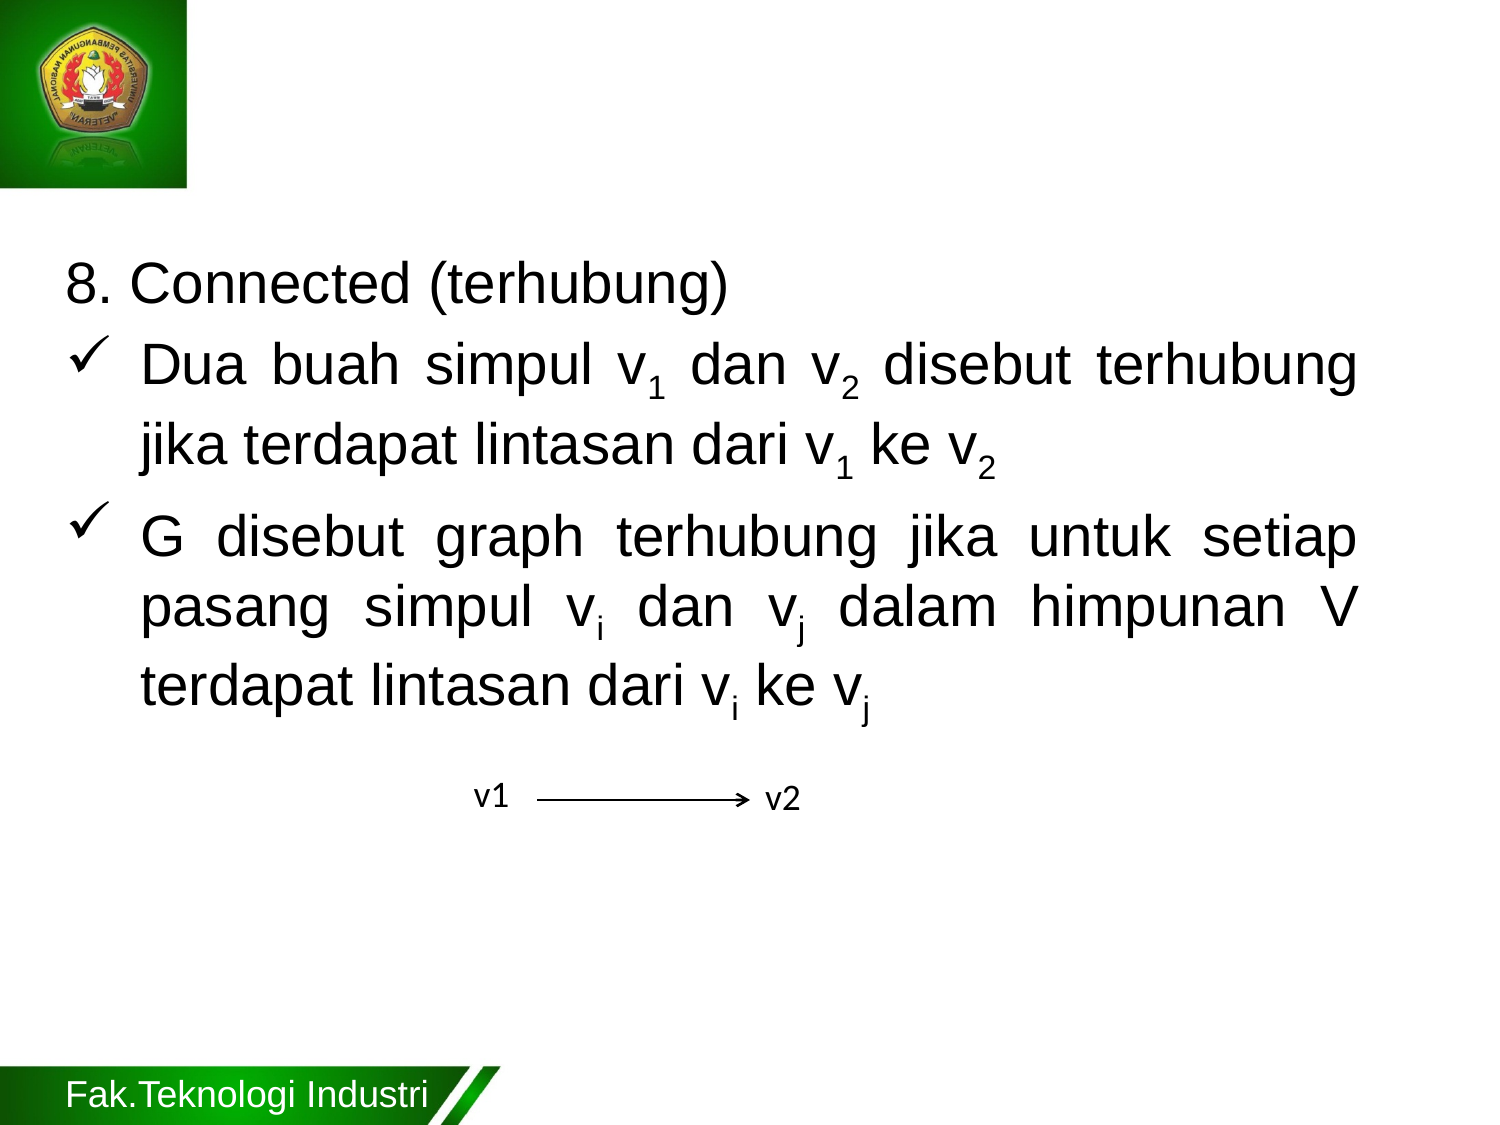

8. Connected (terhubung)
Dua buah simpul v1 dan v2 disebut terhubung jika terdapat lintasan dari v1 ke v2
G disebut graph terhubung jika untuk setiap pasang simpul vi dan vj dalam himpunan V terdapat lintasan dari vi ke vj
v1
v2
Fak.Teknologi Industri